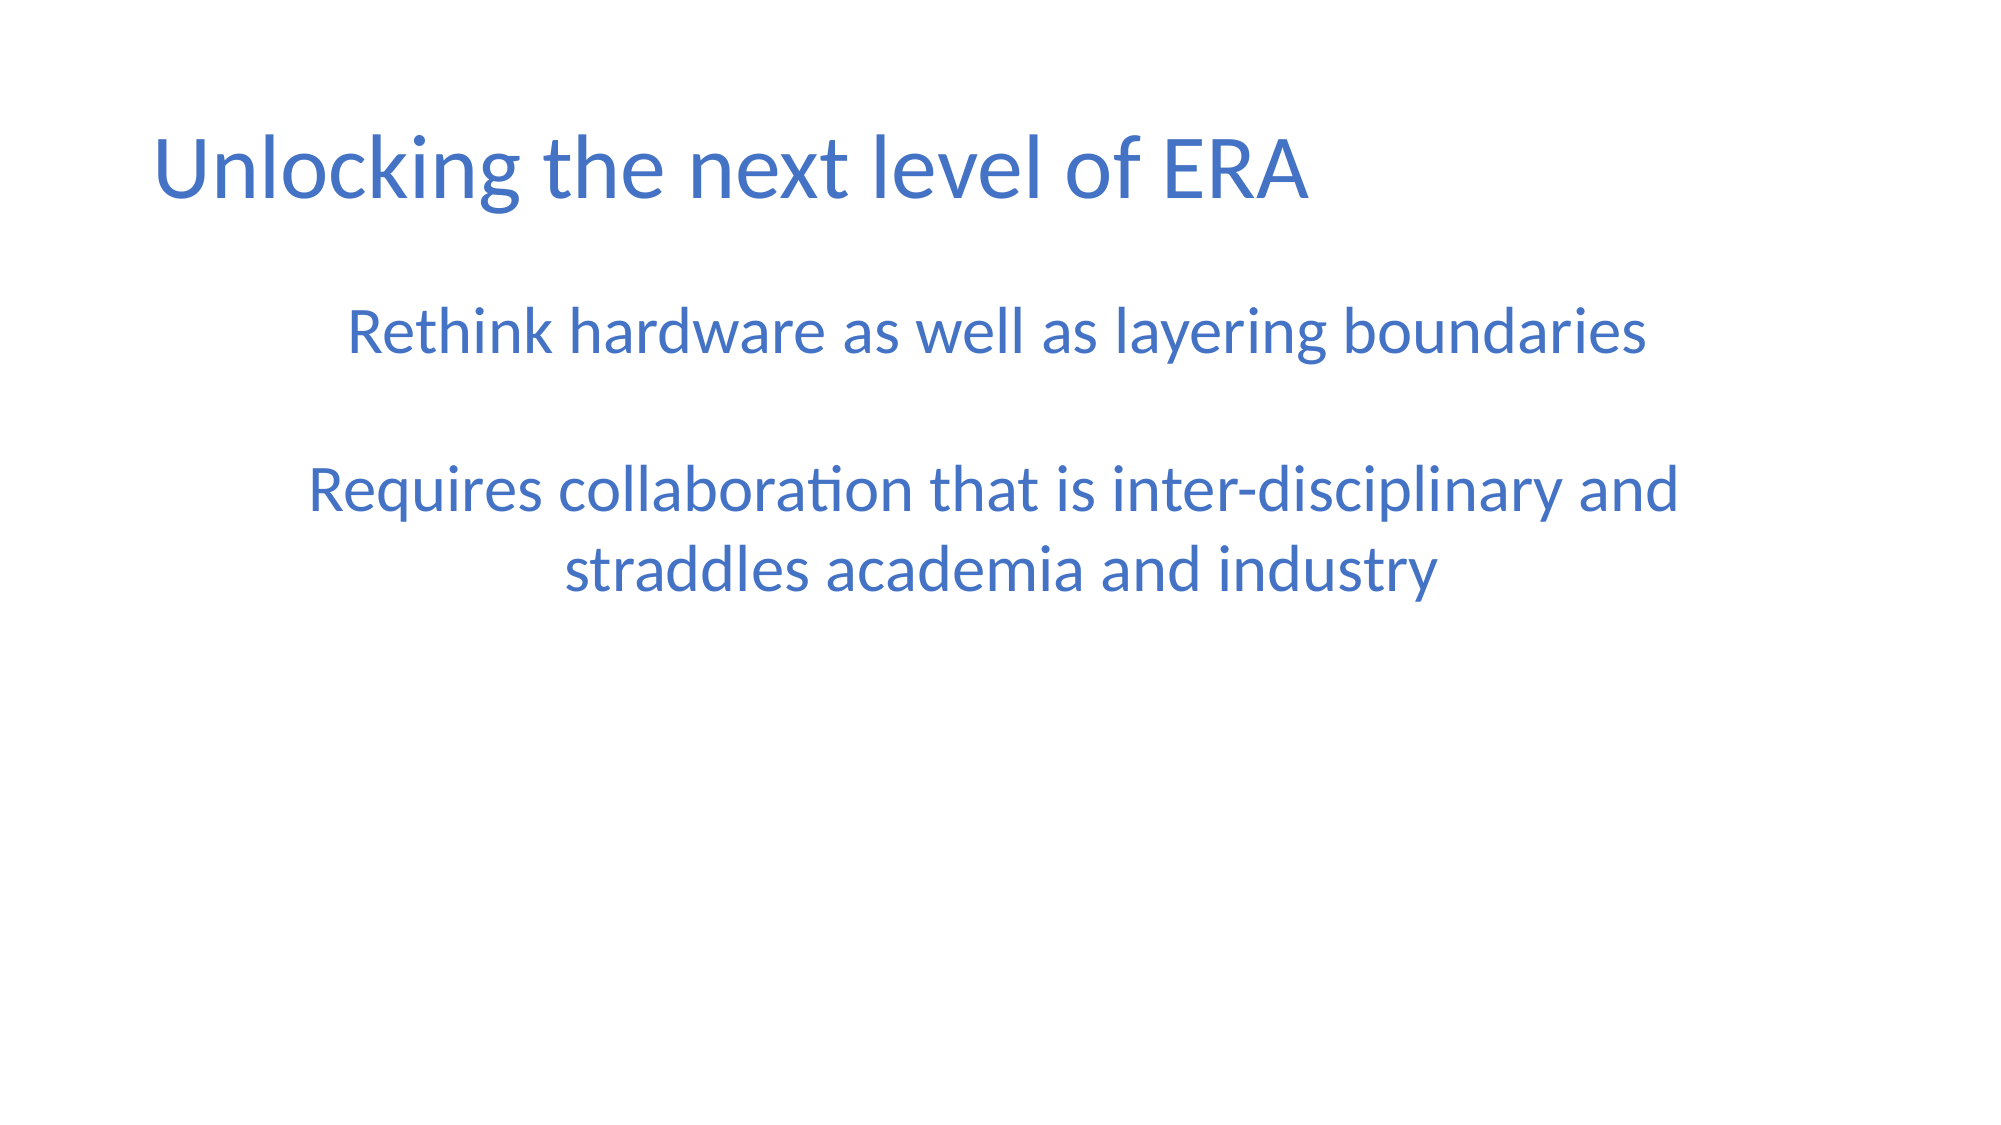

# Unlocking the next level of ERA
Rethink hardware as well as layering boundaries
Requires collaboration that is inter-disciplinary and
straddles academia and industry